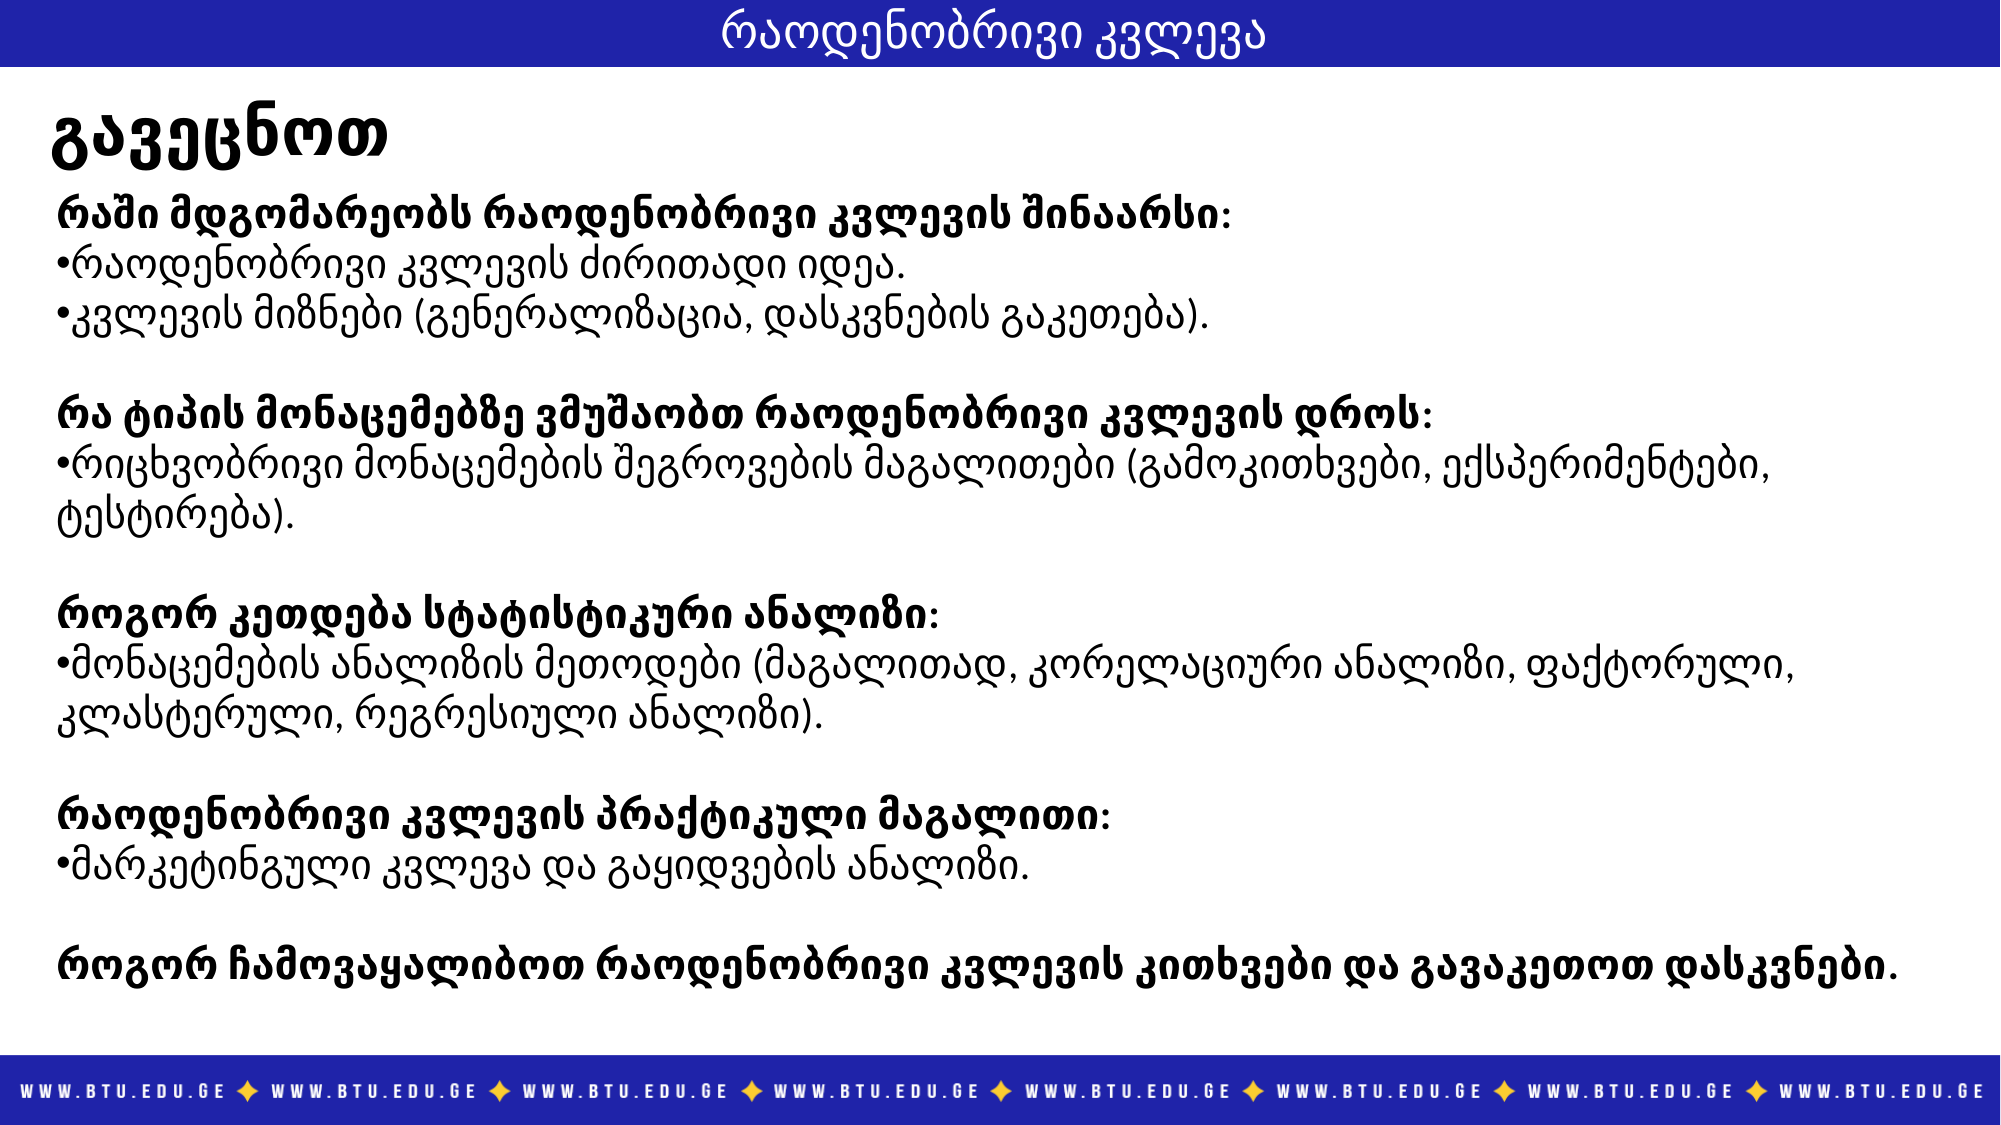

# რაოდენობრივი კვლევა
გავეცნოთ
რაში მდგომარეობს რაოდენობრივი კვლევის შინაარსი:
რაოდენობრივი კვლევის ძირითადი იდეა.
კვლევის მიზნები (გენერალიზაცია, დასკვნების გაკეთება).

რა ტიპის მონაცემებზე ვმუშაობთ რაოდენობრივი კვლევის დროს:
რიცხვობრივი მონაცემების შეგროვების მაგალითები (გამოკითხვები, ექსპერიმენტები, ტესტირება).

როგორ კეთდება სტატისტიკური ანალიზი:
მონაცემების ანალიზის მეთოდები (მაგალითად, კორელაციური ანალიზი, ფაქტორული, კლასტერული, რეგრესიული ანალიზი).

რაოდენობრივი კვლევის პრაქტიკული მაგალითი:
მარკეტინგული კვლევა და გაყიდვების ანალიზი.

როგორ ჩამოვაყალიბოთ რაოდენობრივი კვლევის კითხვები და გავაკეთოთ დასკვნები.